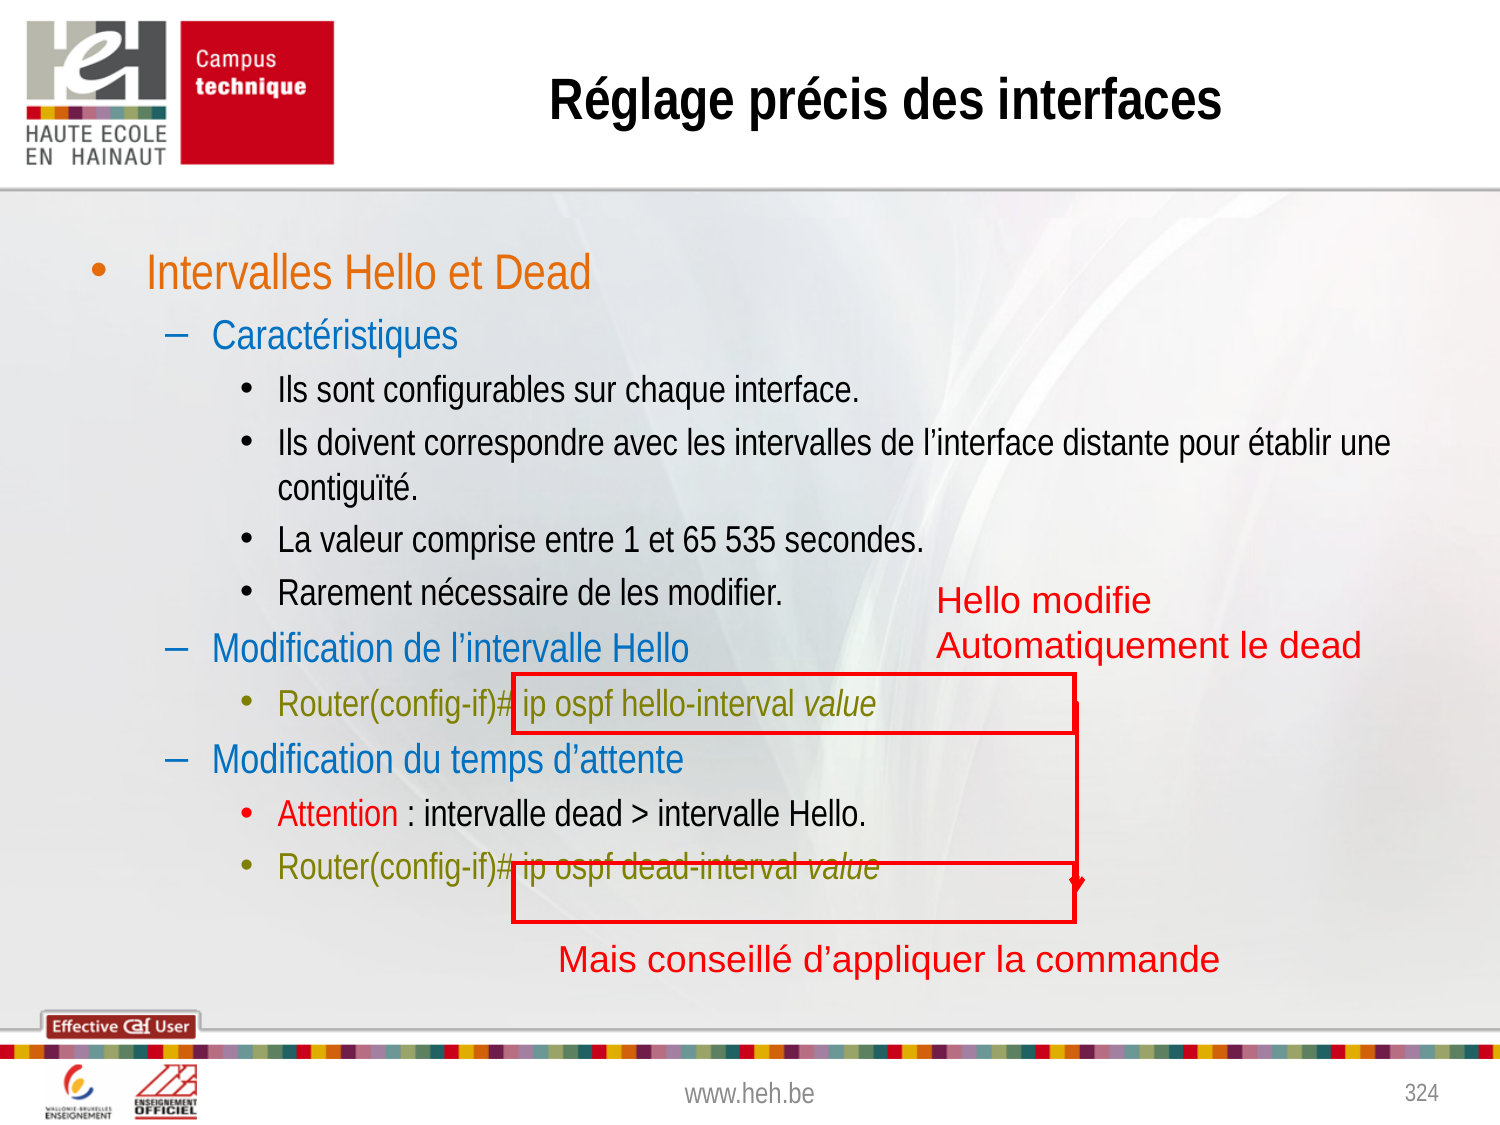

# Réglage précis des interfaces
Intervalles Hello et Dead
Caractéristiques
Ils sont configurables sur chaque interface.
Ils doivent correspondre avec les intervalles de l’interface distante pour établir une contiguïté.
La valeur comprise entre 1 et 65 535 secondes.
Rarement nécessaire de les modifier.
Modification de l’intervalle Hello
Router(config-if)# ip ospf hello-interval value
Modification du temps d’attente
Attention : intervalle dead > intervalle Hello.
Router(config-if)# ip ospf dead-interval value

Hello modifie
Automatiquement le dead

Mais conseillé d’appliquer la commande
www.heh.be
324